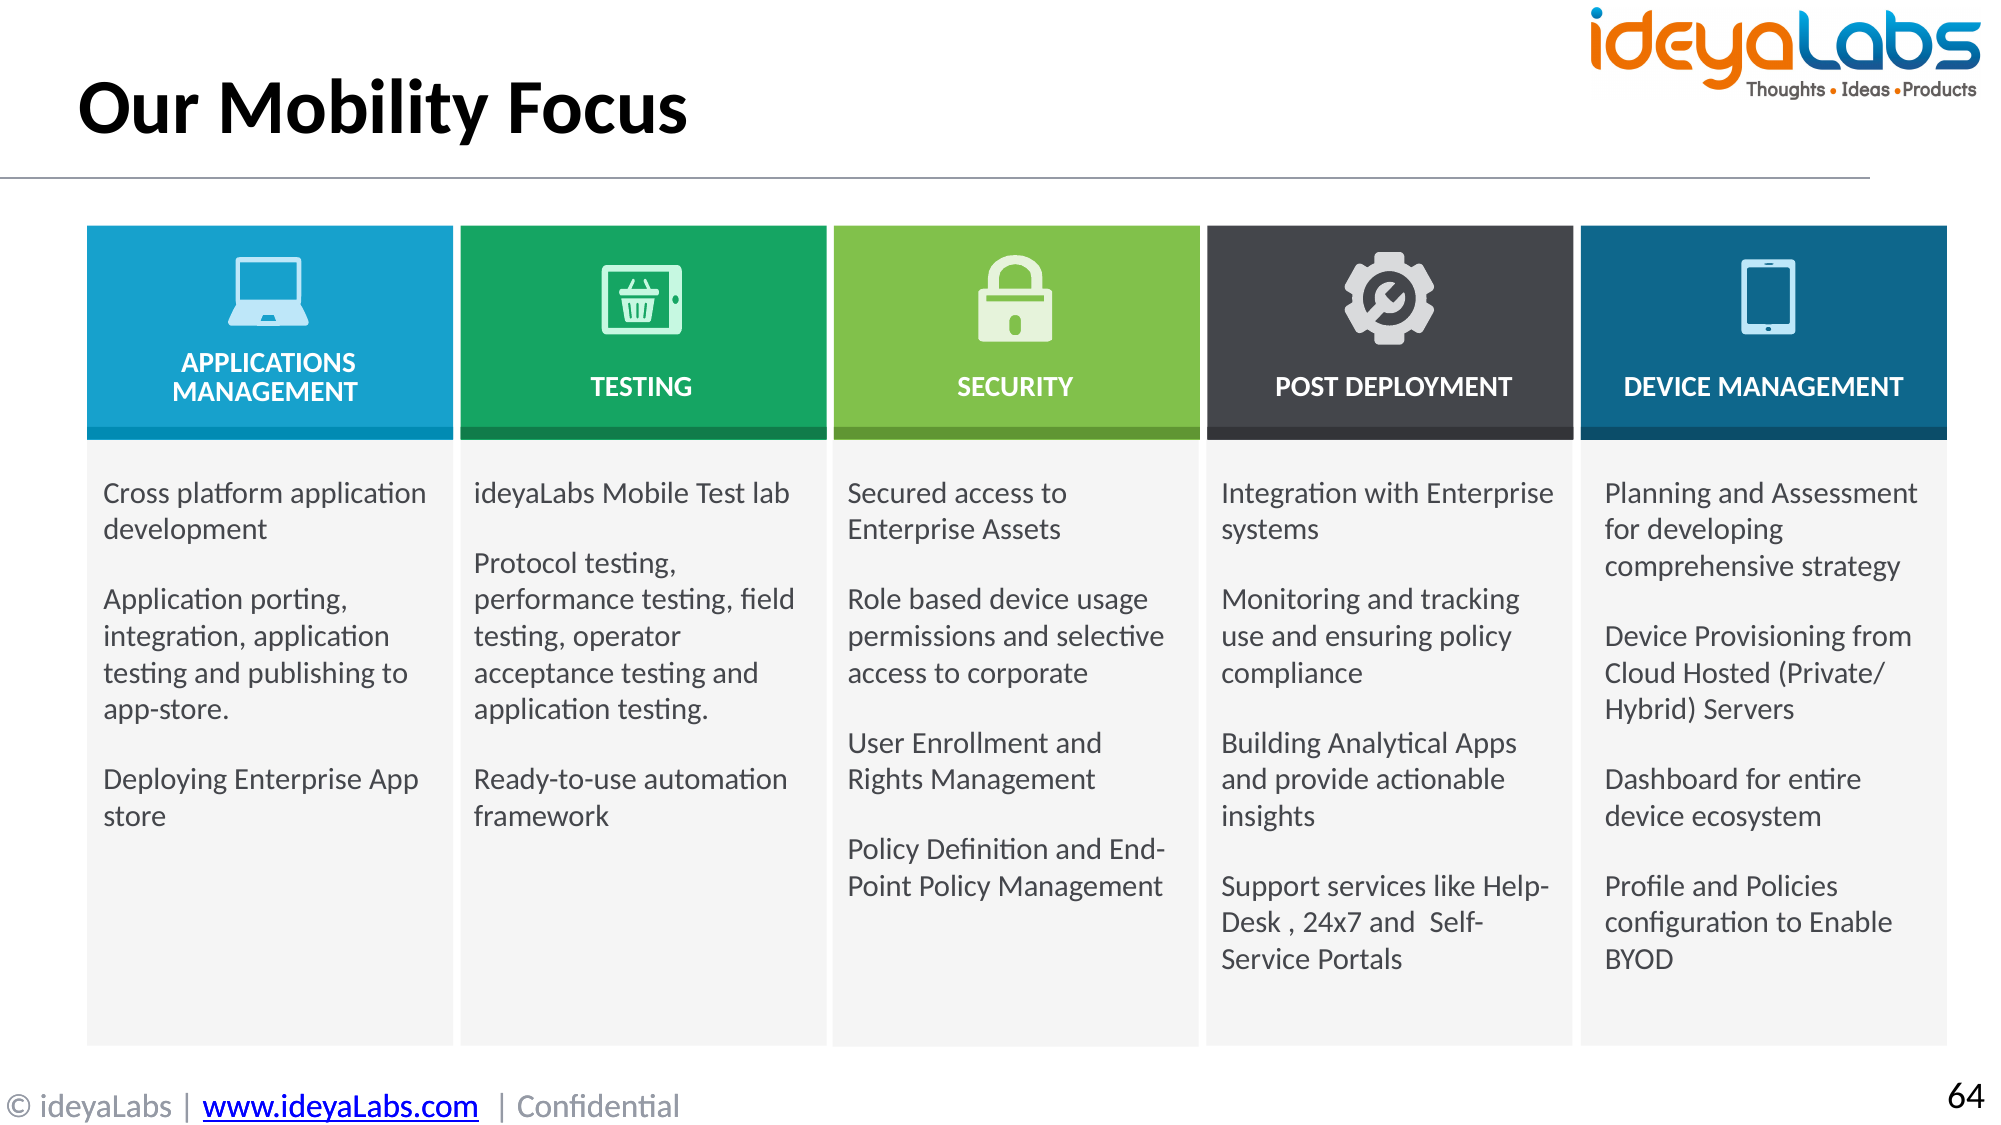

# Our Mobility Focus

APPLICATIONS MANAGEMENT
TESTING
SECURITY
POST DEPLOYMENT
DEVICE MANAGEMENT

Cross platform application development
Application porting, integration, application testing and publishing to app-store.
Deploying Enterprise App store
ideyaLabs Mobile Test lab
Protocol testing, performance testing, field testing, operator acceptance testing and application testing.
Ready-to-use automation framework
Secured access to Enterprise Assets
Role based device usage permissions and selective access to corporate
User Enrollment and Rights Management
Policy Definition and End-Point Policy Management
Integration with Enterprise systems
Monitoring and tracking use and ensuring policy compliance
Building Analytical Apps and provide actionable insights
Support services like Help-Desk , 24x7 and  Self- Service Portals
Planning and Assessment for developing comprehensive strategy
Device Provisioning from Cloud Hosted (Private/ Hybrid) Servers
Dashboard for entire device ecosystem
Profile and Policies configuration to Enable BYOD